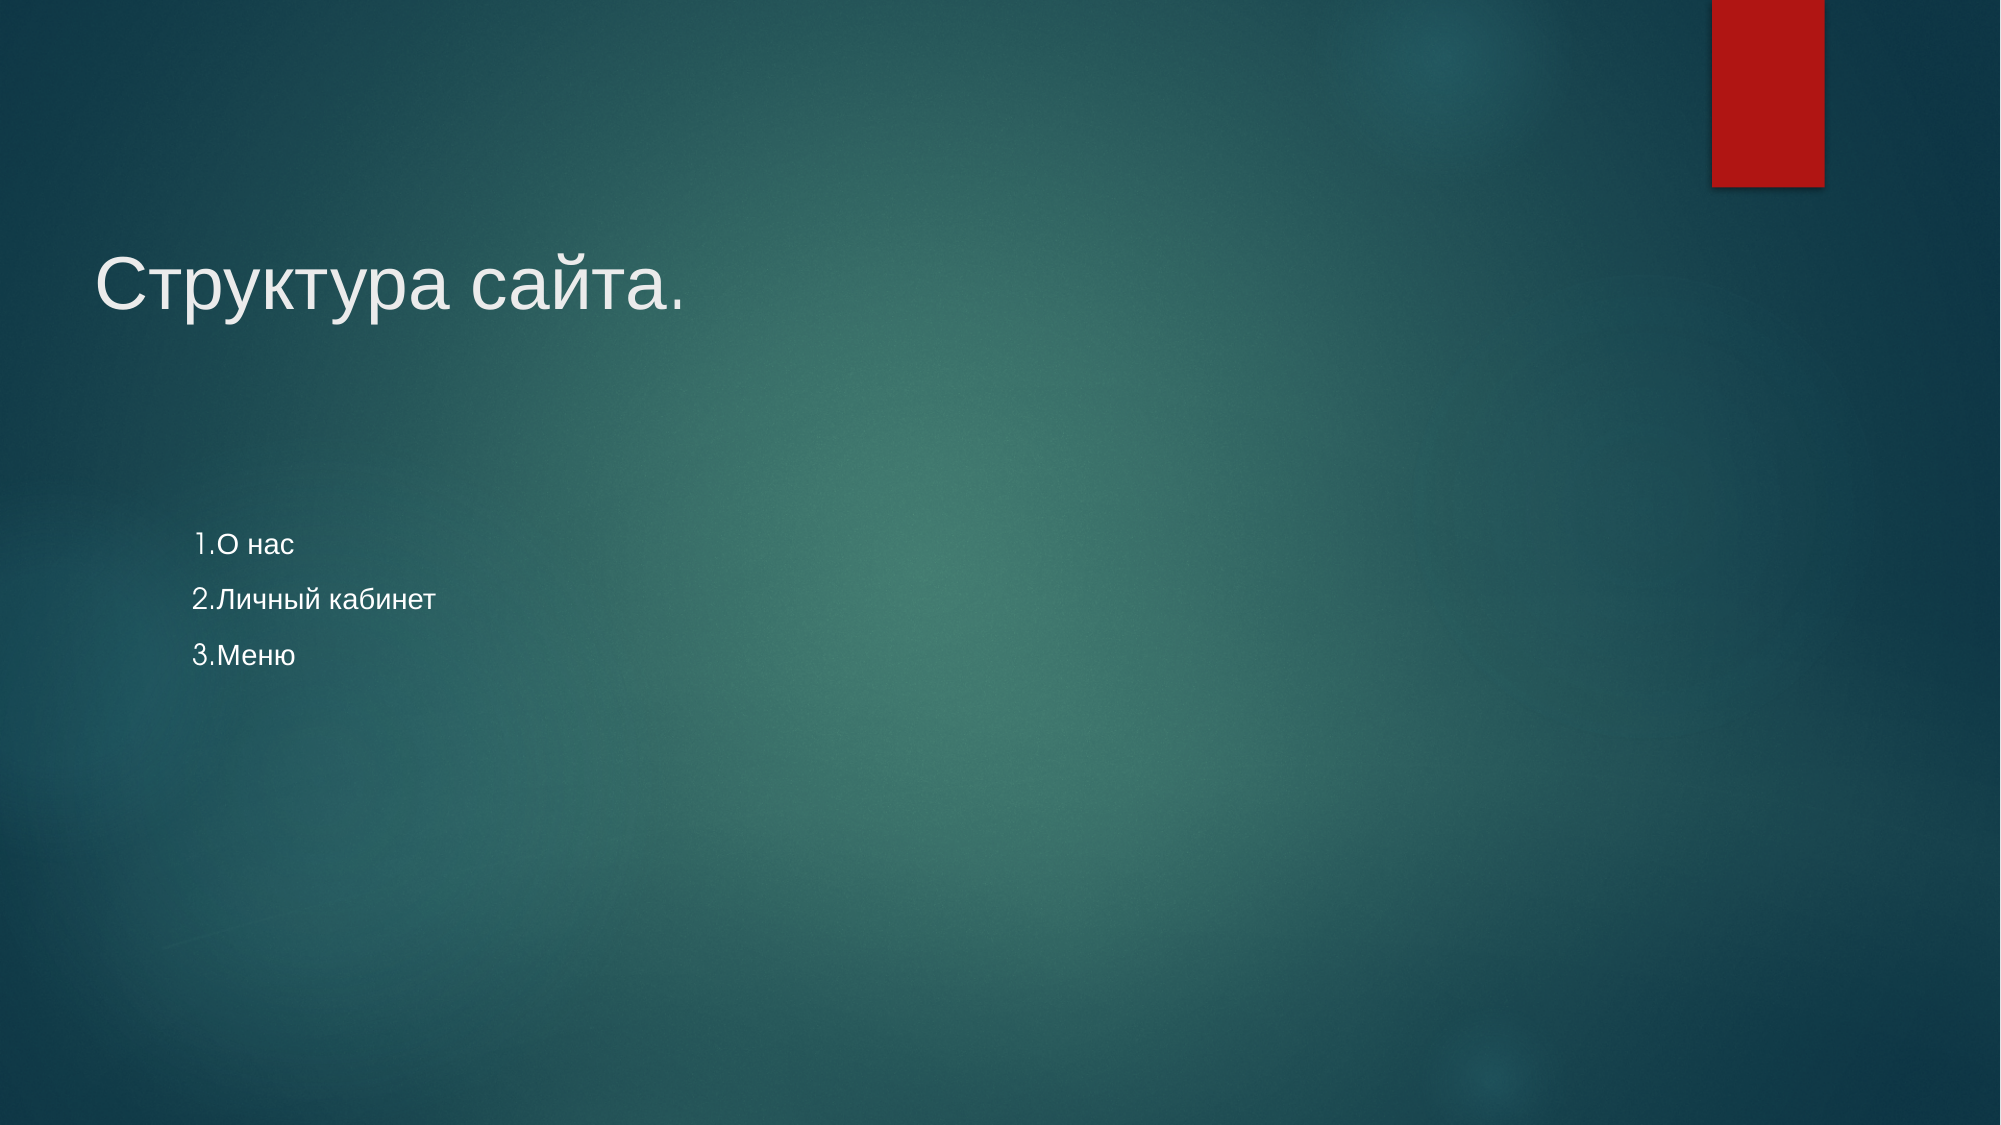

# Структура сайта.

	1.О нас
	2.Личный кабинет
	3.Меню